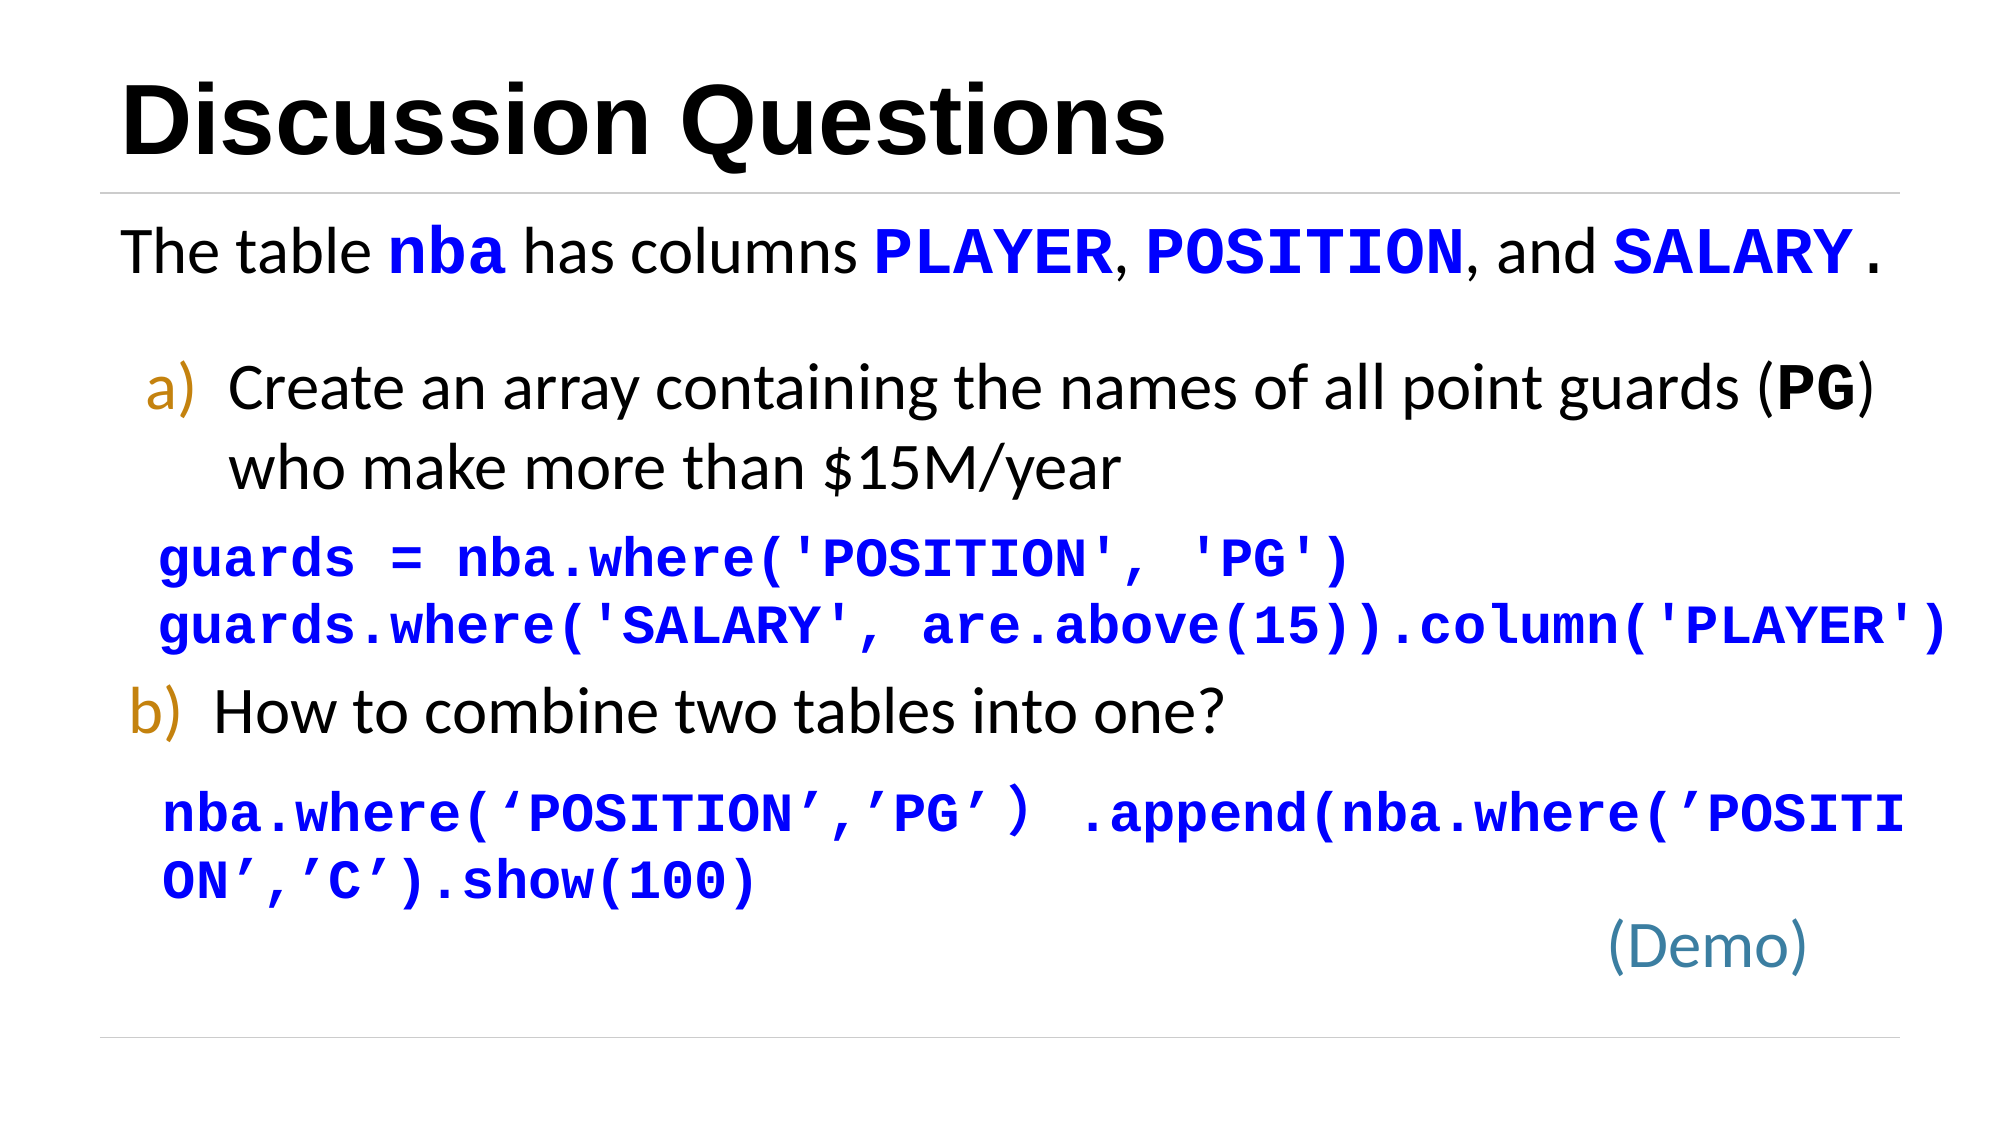

# Discussion Questions
The table nba has columns PLAYER, POSITION, and SALARY.
Create an array containing the names of all point guards (PG) who make more than $15M/year
guards = nba.where('POSITION', 'PG')
guards.where('SALARY', are.above(15)).column('PLAYER')
b)  How to combine two tables into one?
nba.where(‘POSITION’,’PG’）.append(nba.where(’POSITION’,’C’).show(100)
(Demo)